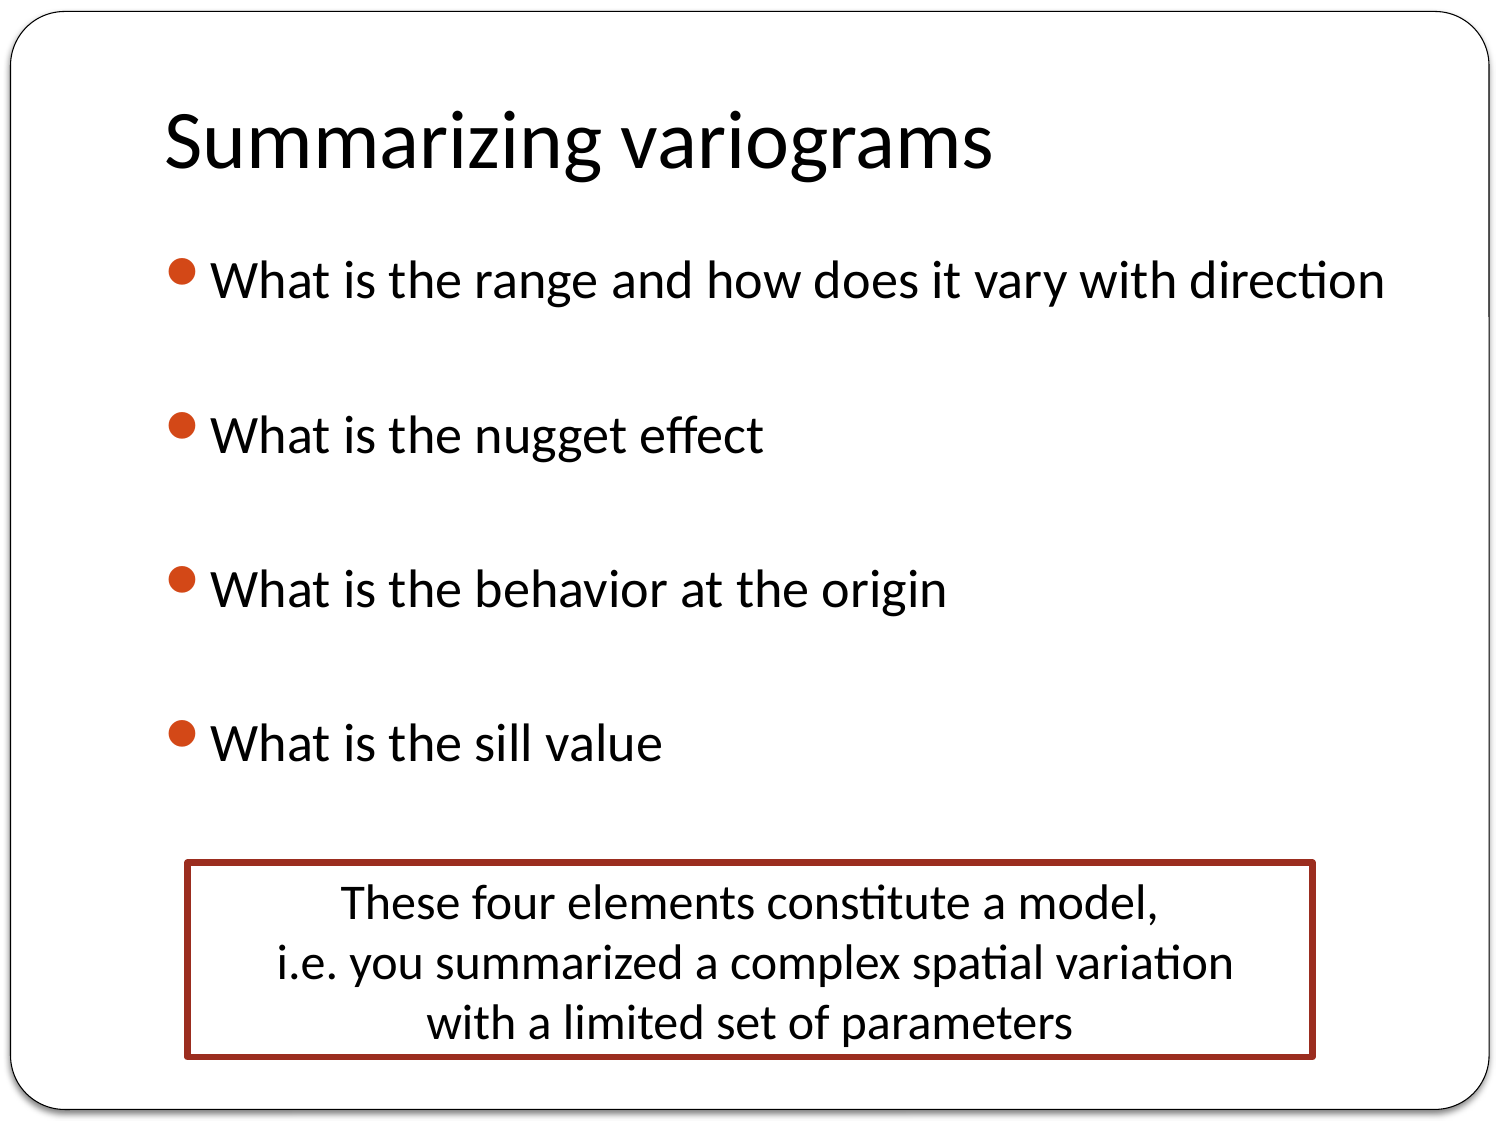

# Summarizing variograms
What is the range and how does it vary with direction

What is the nugget effect

What is the behavior at the origin

What is the sill value
These four elements constitute a model,
 i.e. you summarized a complex spatial variation
with a limited set of parameters